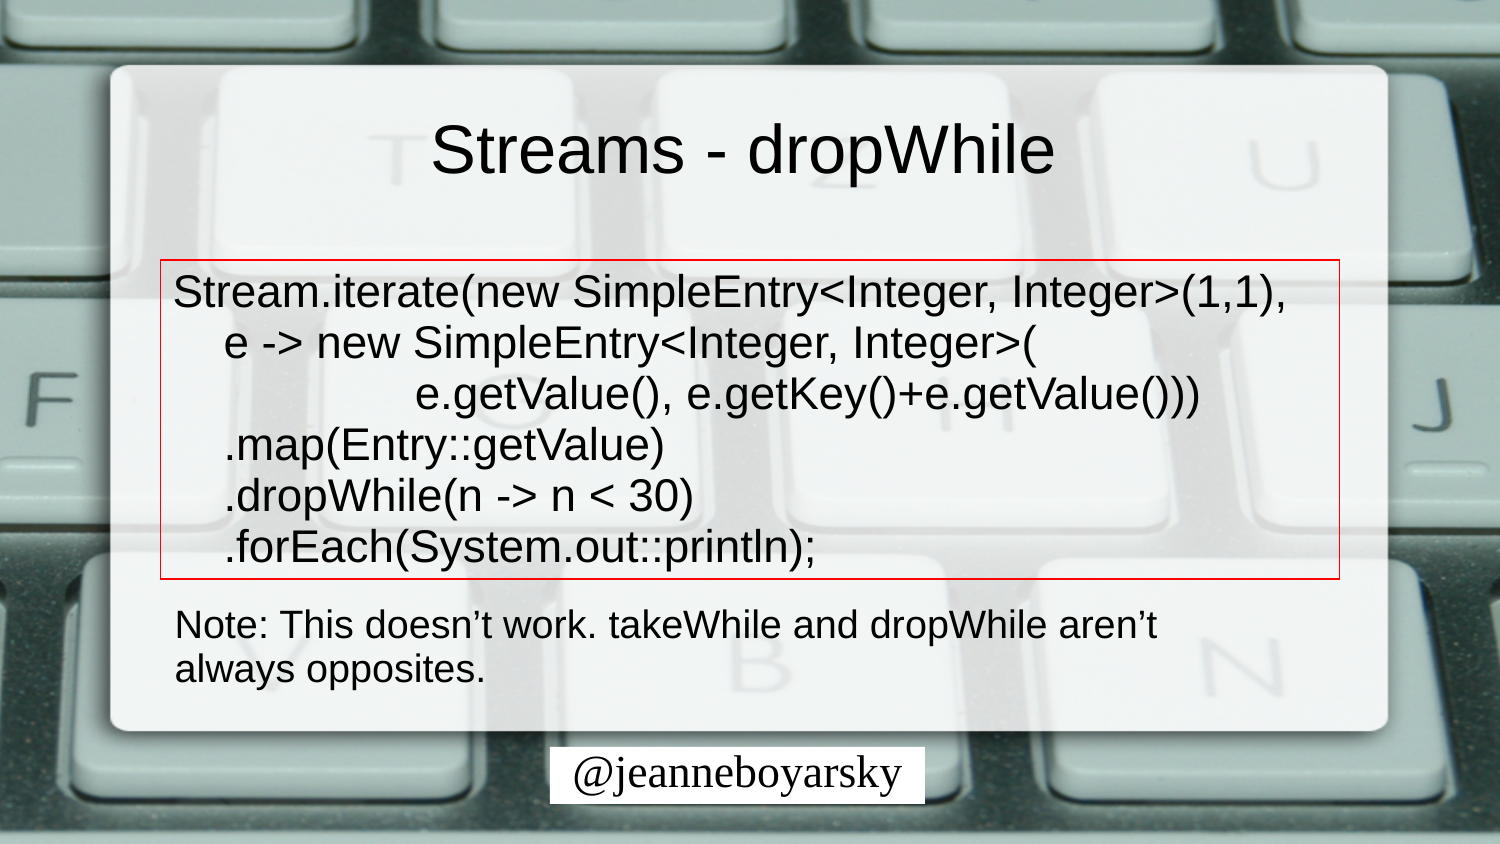

# Streams - dropWhile
Stream.iterate(new SimpleEntry<Integer, Integer>(1,1),
    e -> new SimpleEntry<Integer, Integer>(
                   e.getValue(), e.getKey()+e.getValue()))
    .map(Entry::getValue)
    .dropWhile(n -> n < 30)
    .forEach(System.out::println);
Note: This doesn’t work. takeWhile and dropWhile aren’t always opposites.